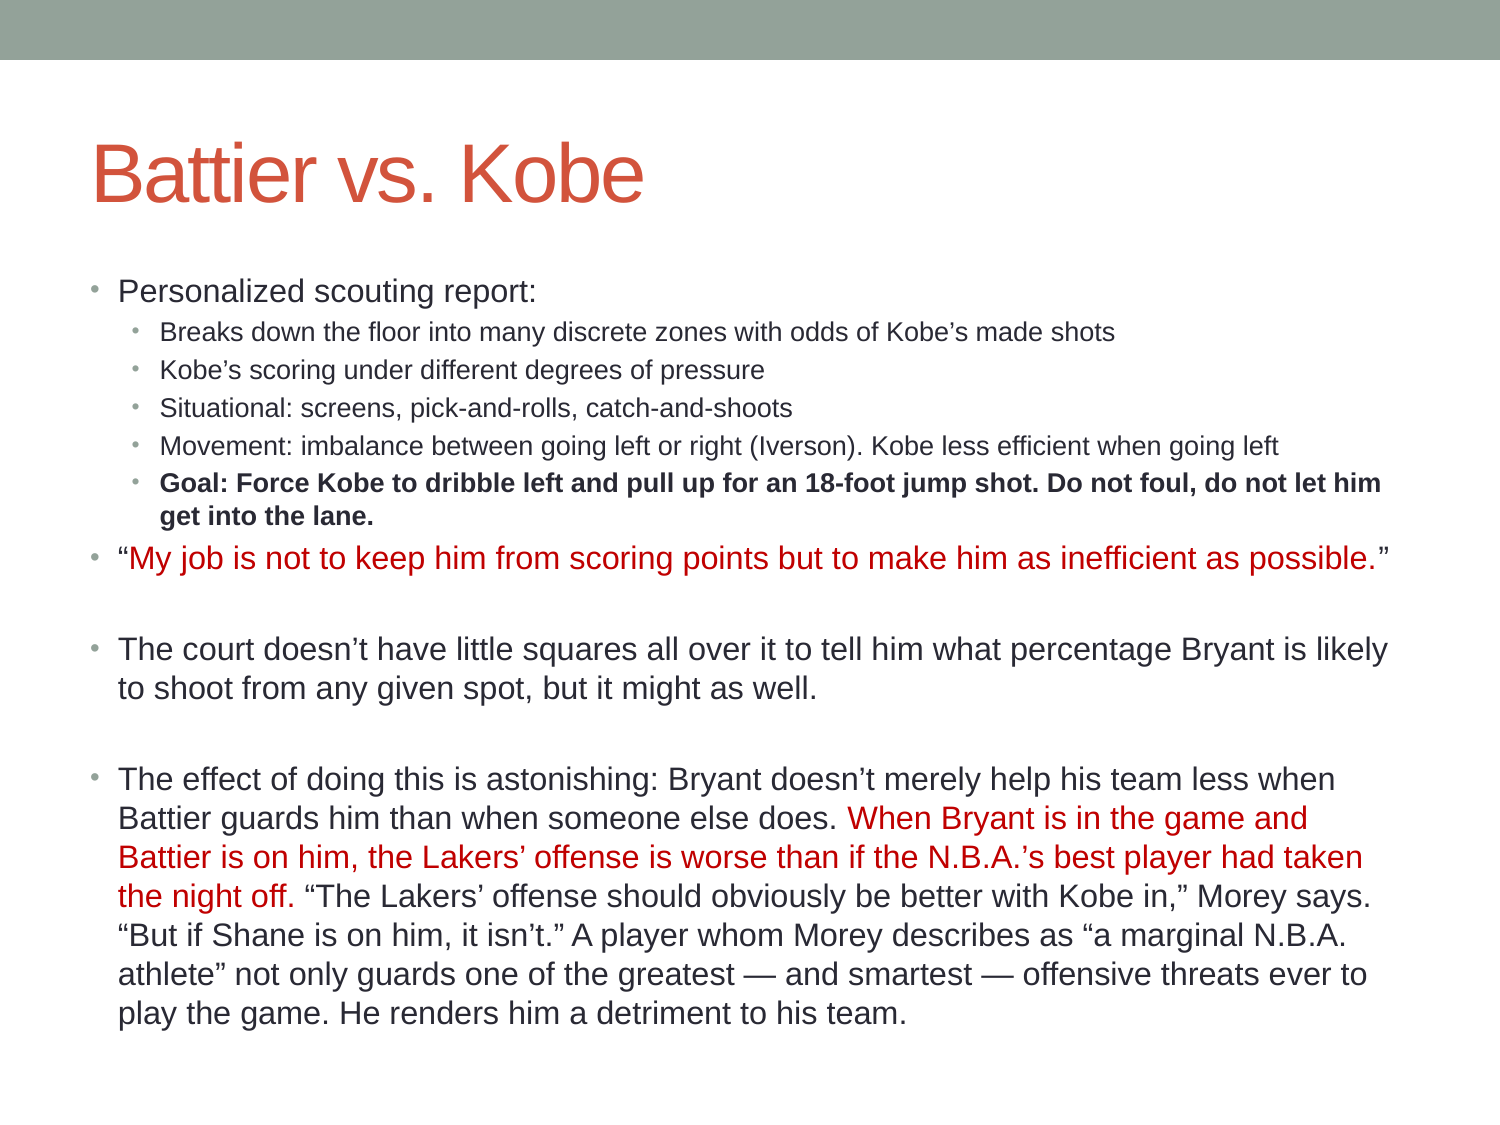

# Battier vs. Kobe
Personalized scouting report:
Breaks down the floor into many discrete zones with odds of Kobe’s made shots
Kobe’s scoring under different degrees of pressure
Situational: screens, pick-and-rolls, catch-and-shoots
Movement: imbalance between going left or right (Iverson). Kobe less efficient when going left
Goal: Force Kobe to dribble left and pull up for an 18-foot jump shot. Do not foul, do not let him get into the lane.
“My job is not to keep him from scoring points but to make him as inefficient as possible.”

The court doesn’t have little squares all over it to tell him what percentage Bryant is likely to shoot from any given spot, but it might as well.

The effect of doing this is astonishing: Bryant doesn’t merely help his team less when Battier guards him than when someone else does. When Bryant is in the game and Battier is on him, the Lakers’ offense is worse than if the N.B.A.’s best player had taken the night off. “The Lakers’ offense should obviously be better with Kobe in,” Morey says. “But if Shane is on him, it isn’t.” A player whom Morey describes as “a marginal N.B.A. athlete” not only guards one of the greatest — and smartest — offensive threats ever to play the game. He renders him a detriment to his team.